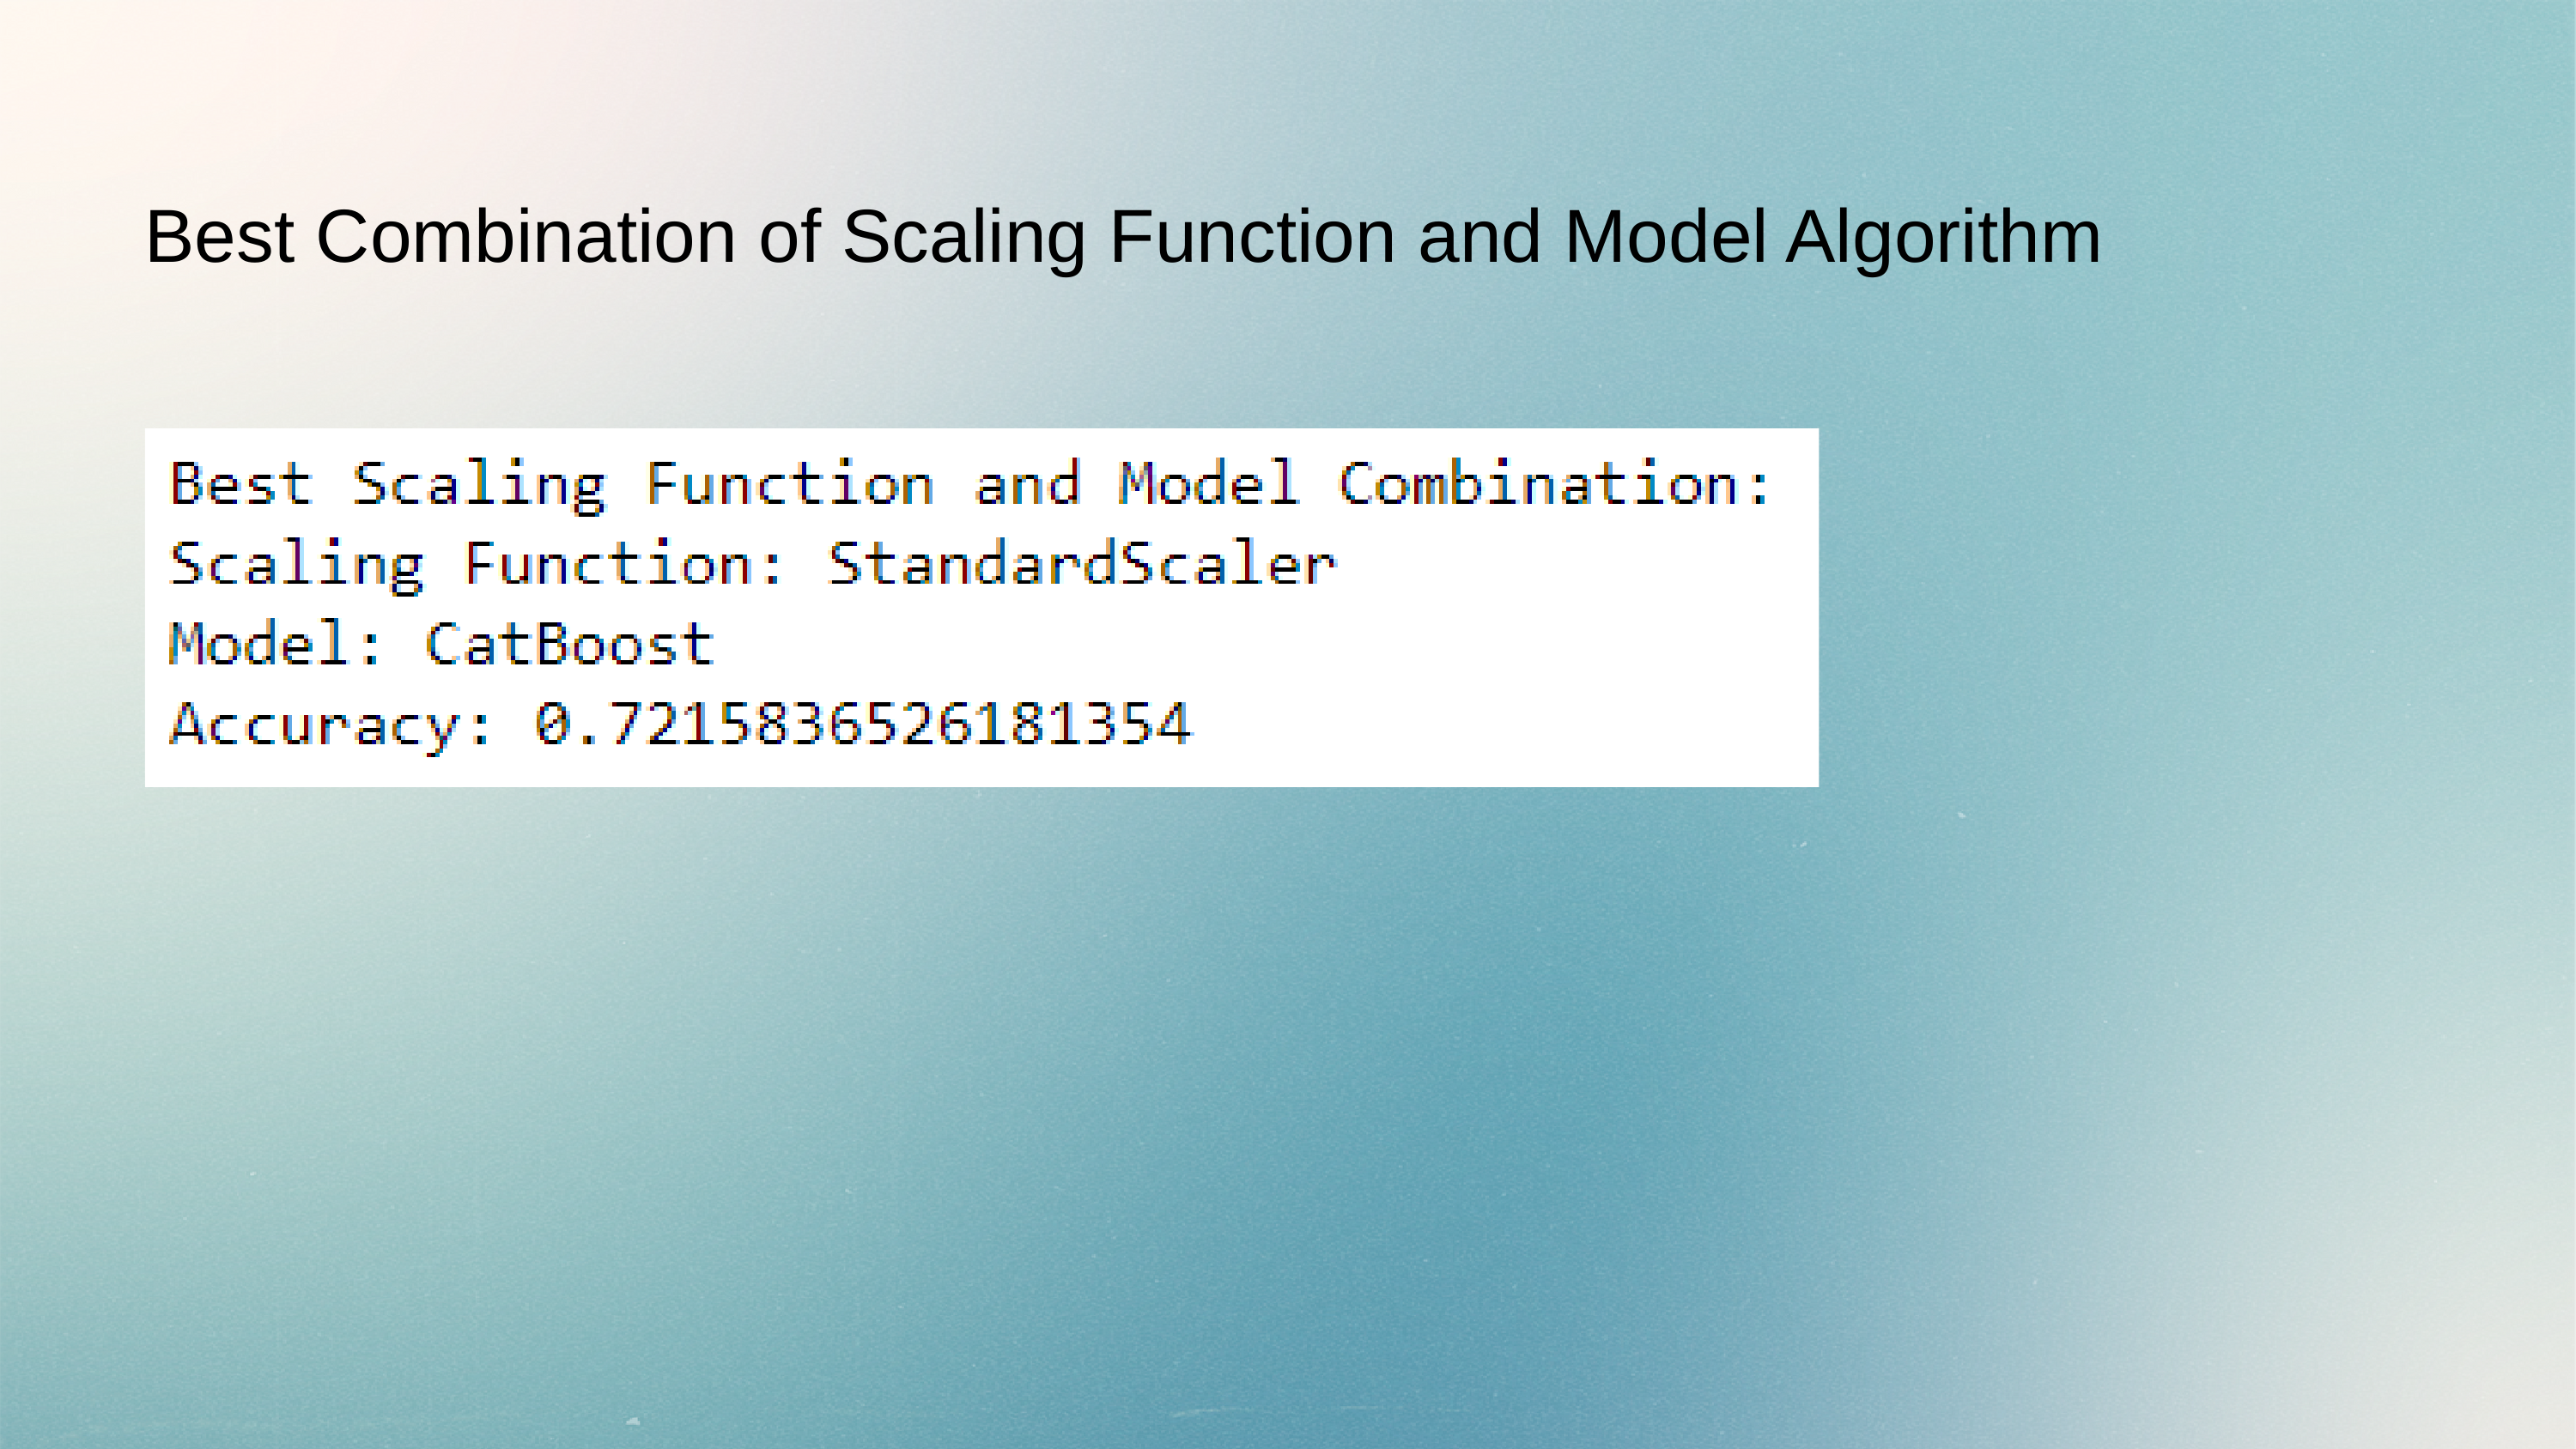

Best Combination of Scaling Function and Model Algorithm